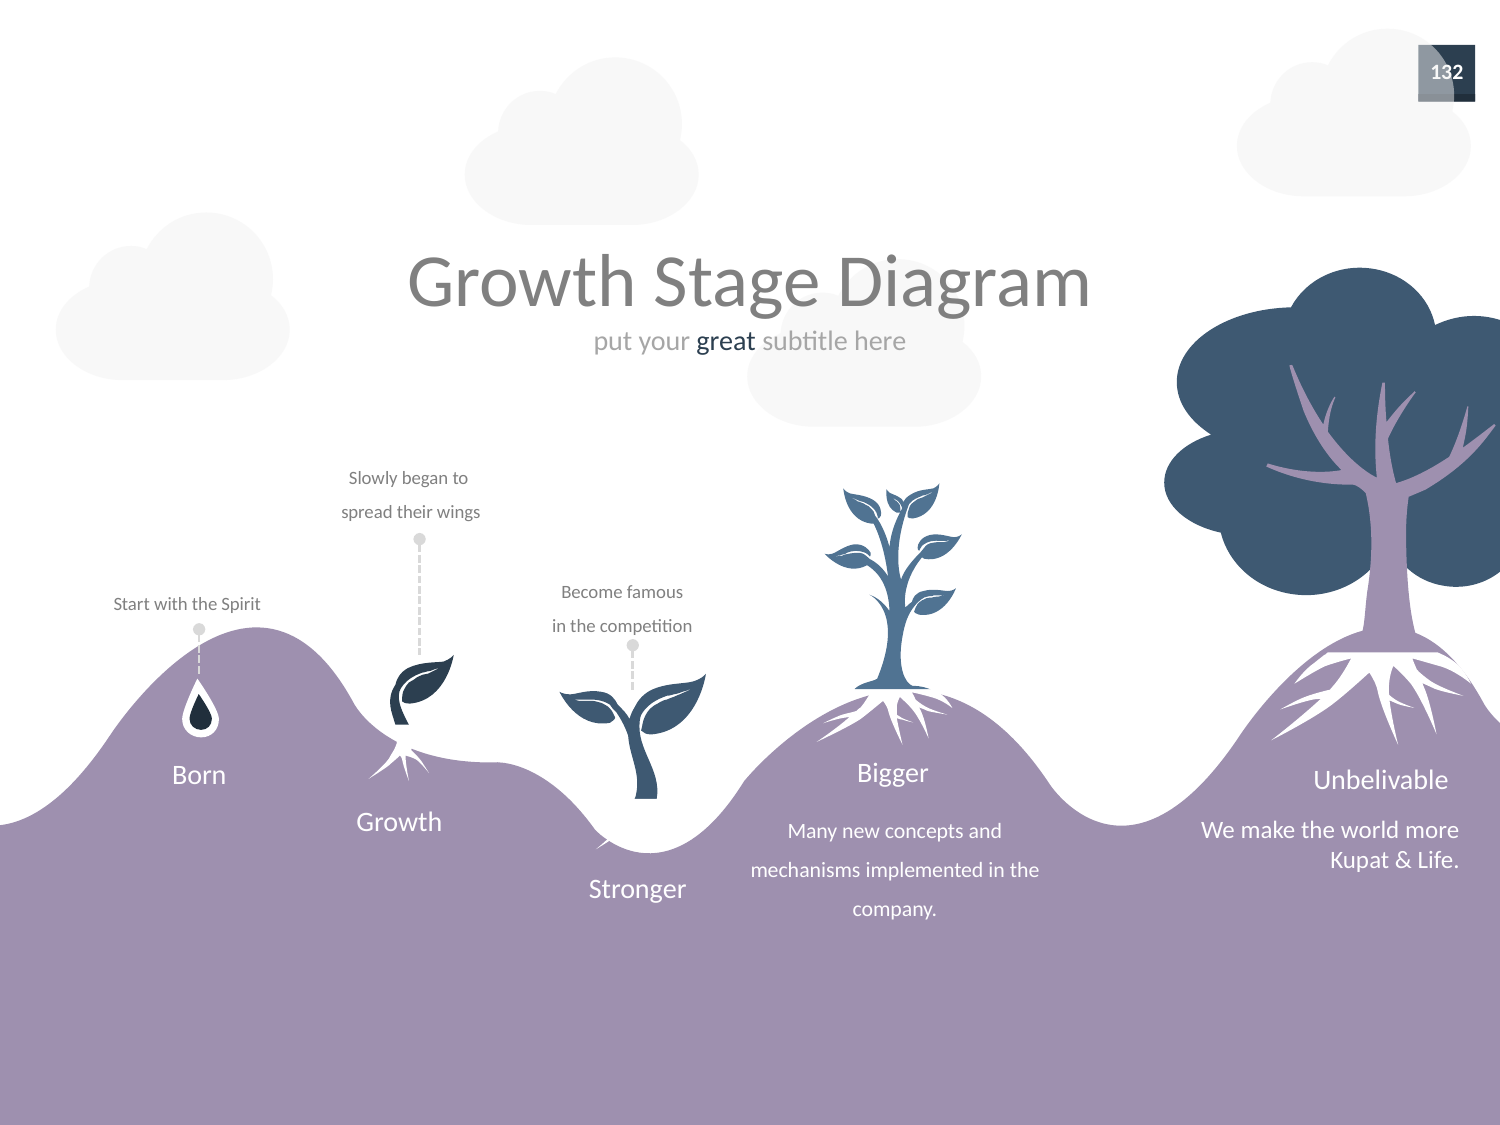

Growth Stage Diagram

put your great subtitle here
Slowly began to
spread their wings

Become famous
in the competition
Start with the Spirit

Bigger
Born
Unbelivable
Growth
Many new concepts and mechanisms implemented in the company.
We make the world more Kupat & Life.
Stronger